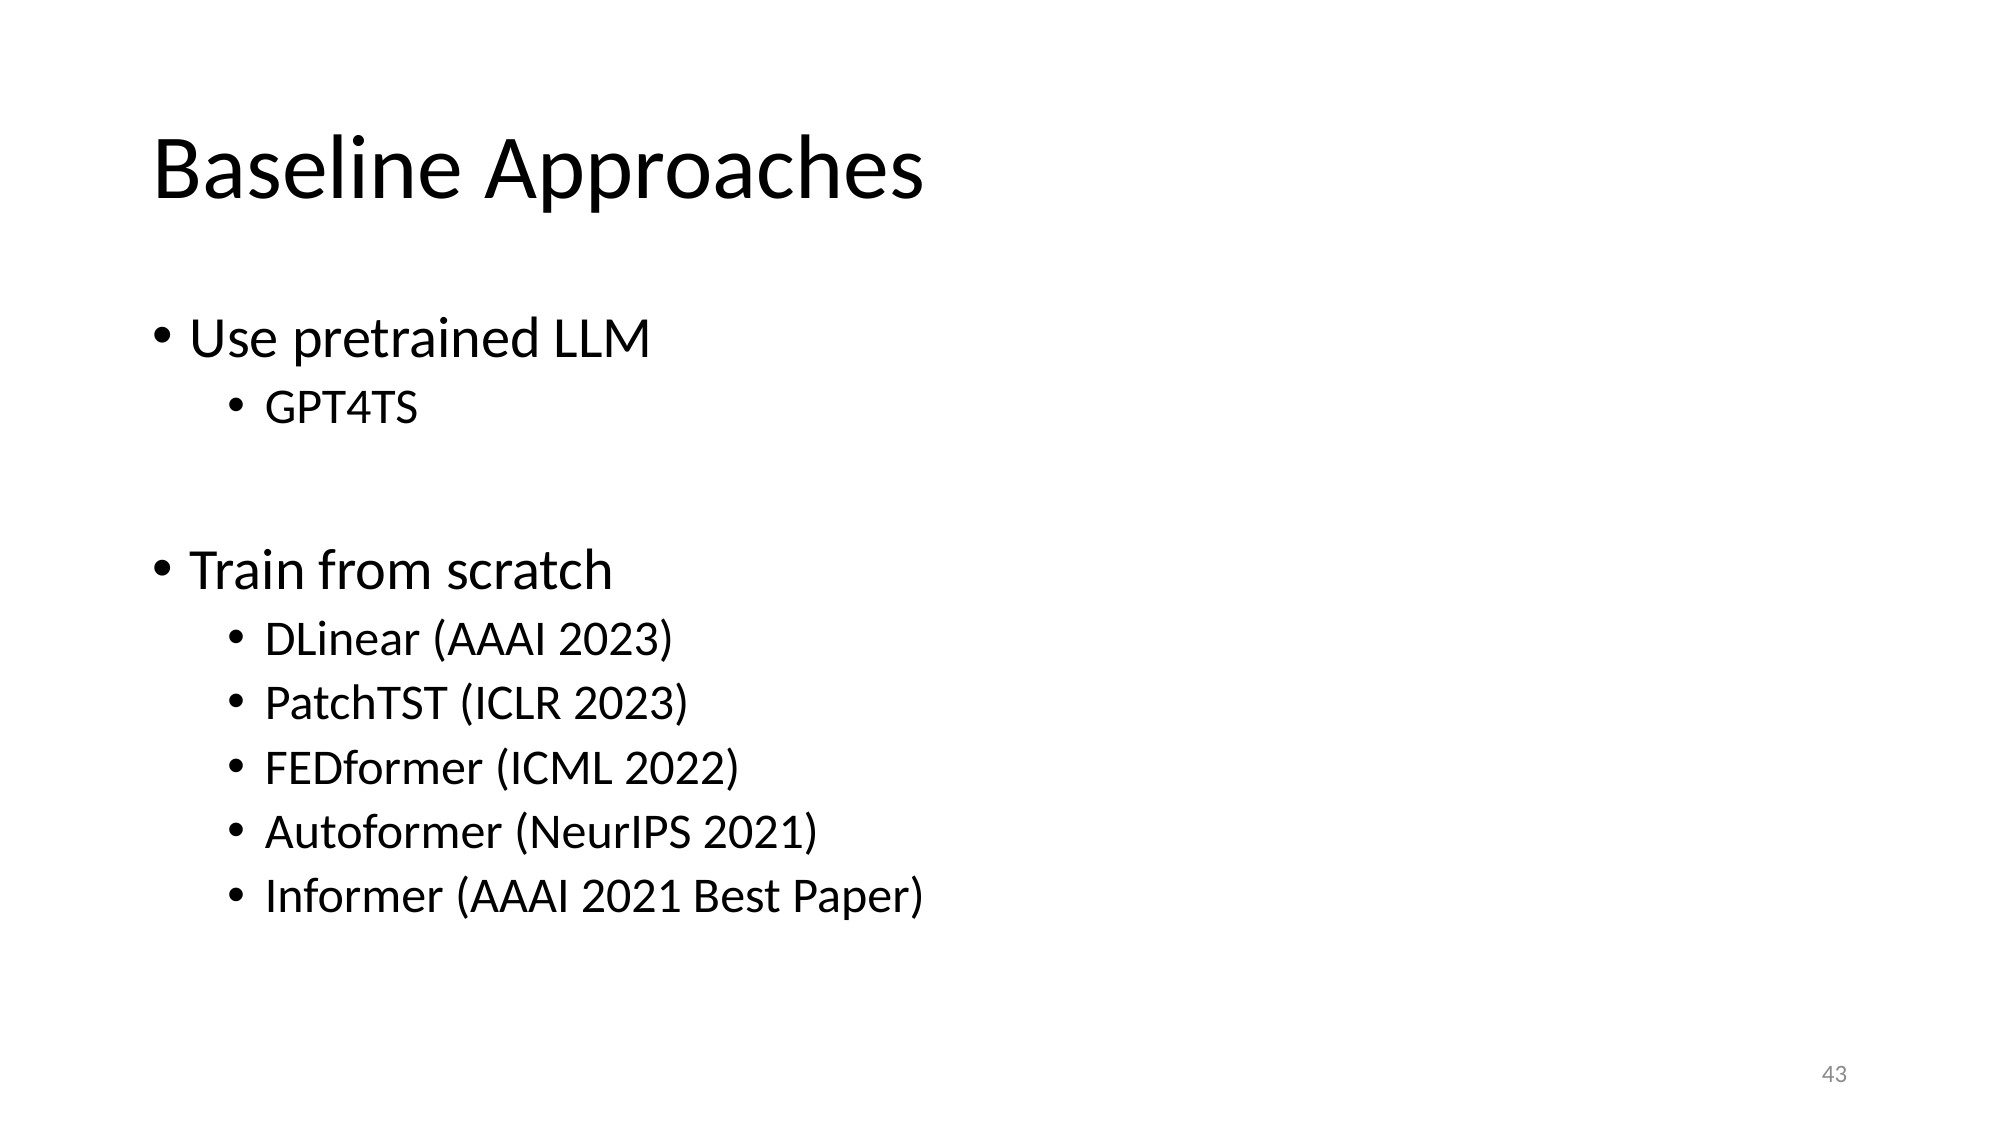

# Baseline Approaches
Use pretrained LLM
GPT4TS

Train from scratch
DLinear (AAAI 2023)
PatchTST (ICLR 2023)
FEDformer (ICML 2022)
Autoformer (NeurIPS 2021)
Informer (AAAI 2021 Best Paper)
43